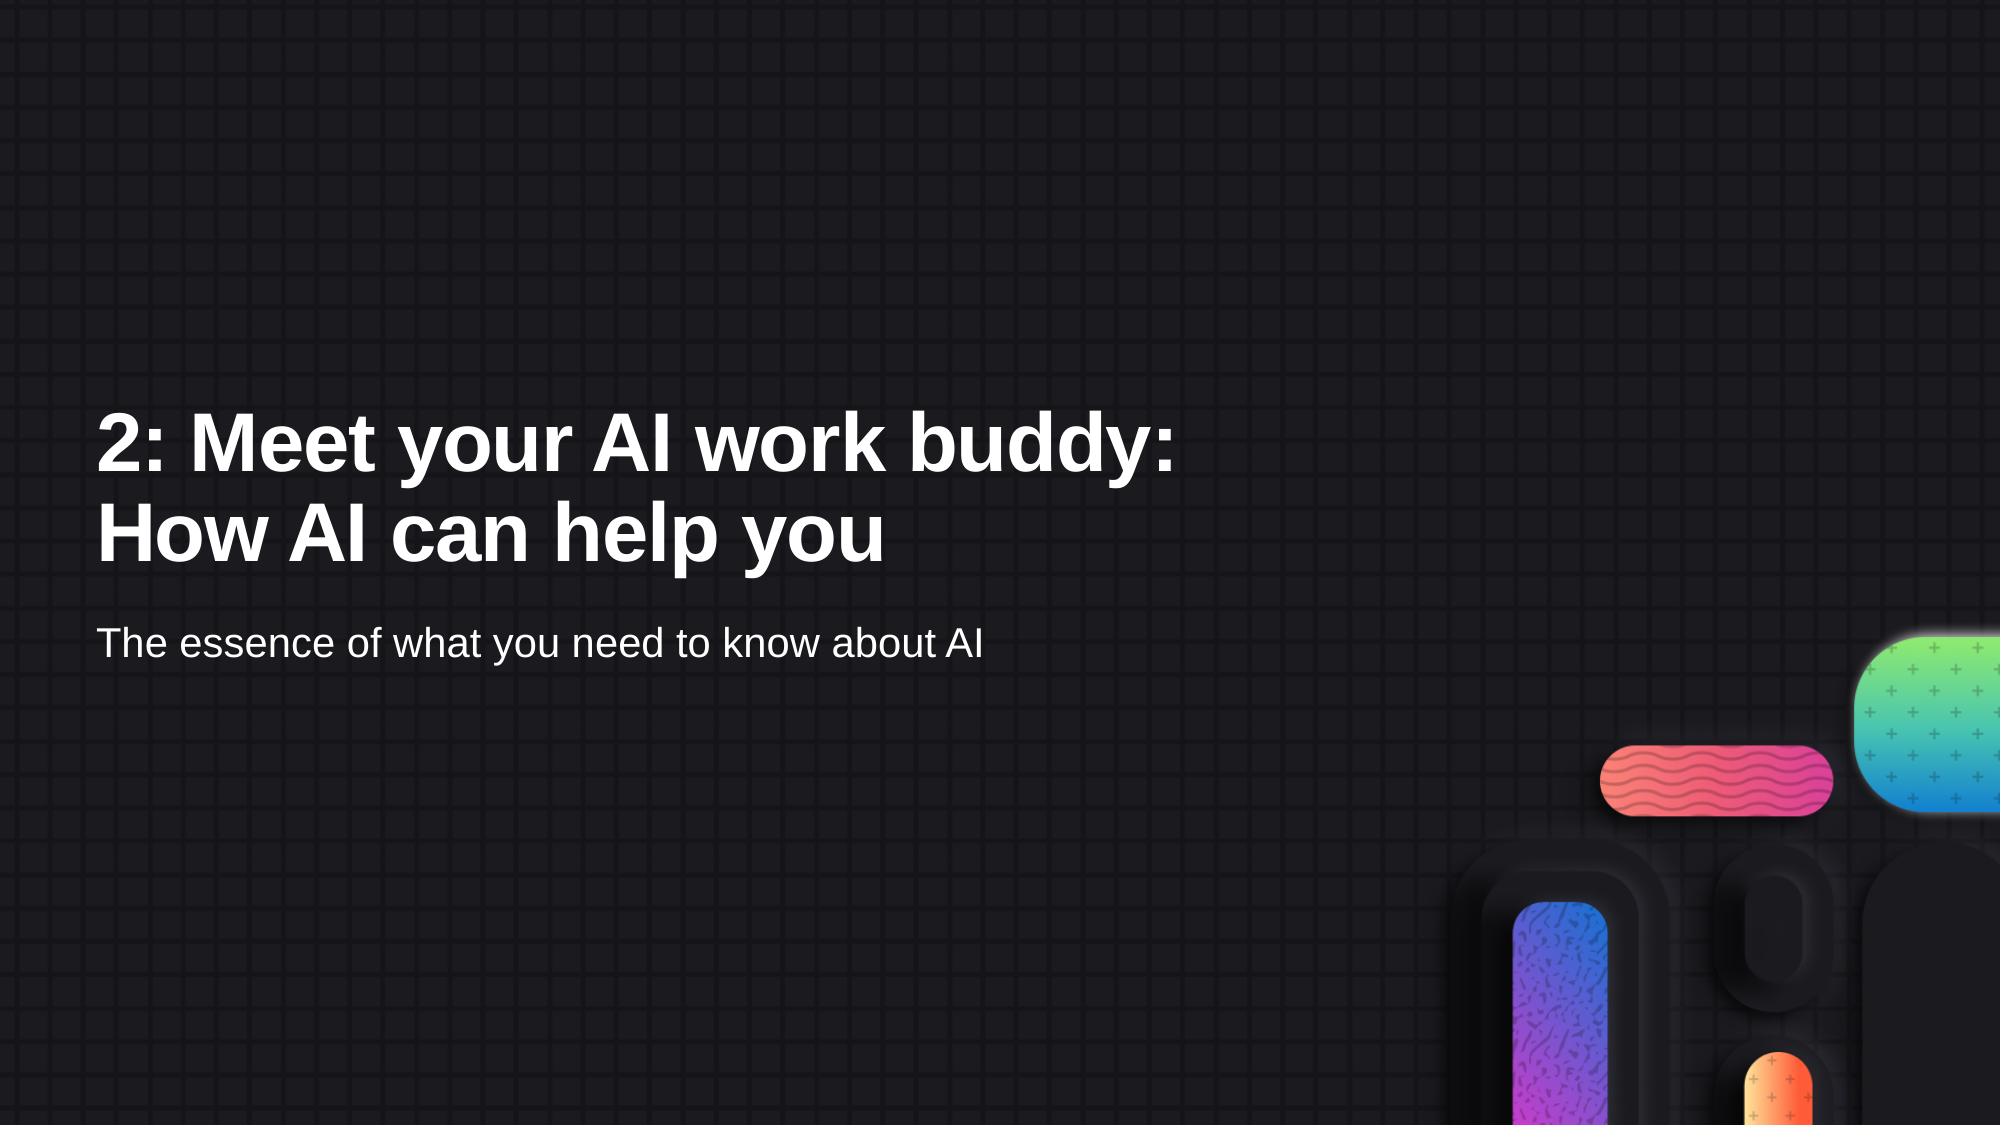

# 2: Meet your AI work buddy: How AI can help you
The essence of what you need to know about AI